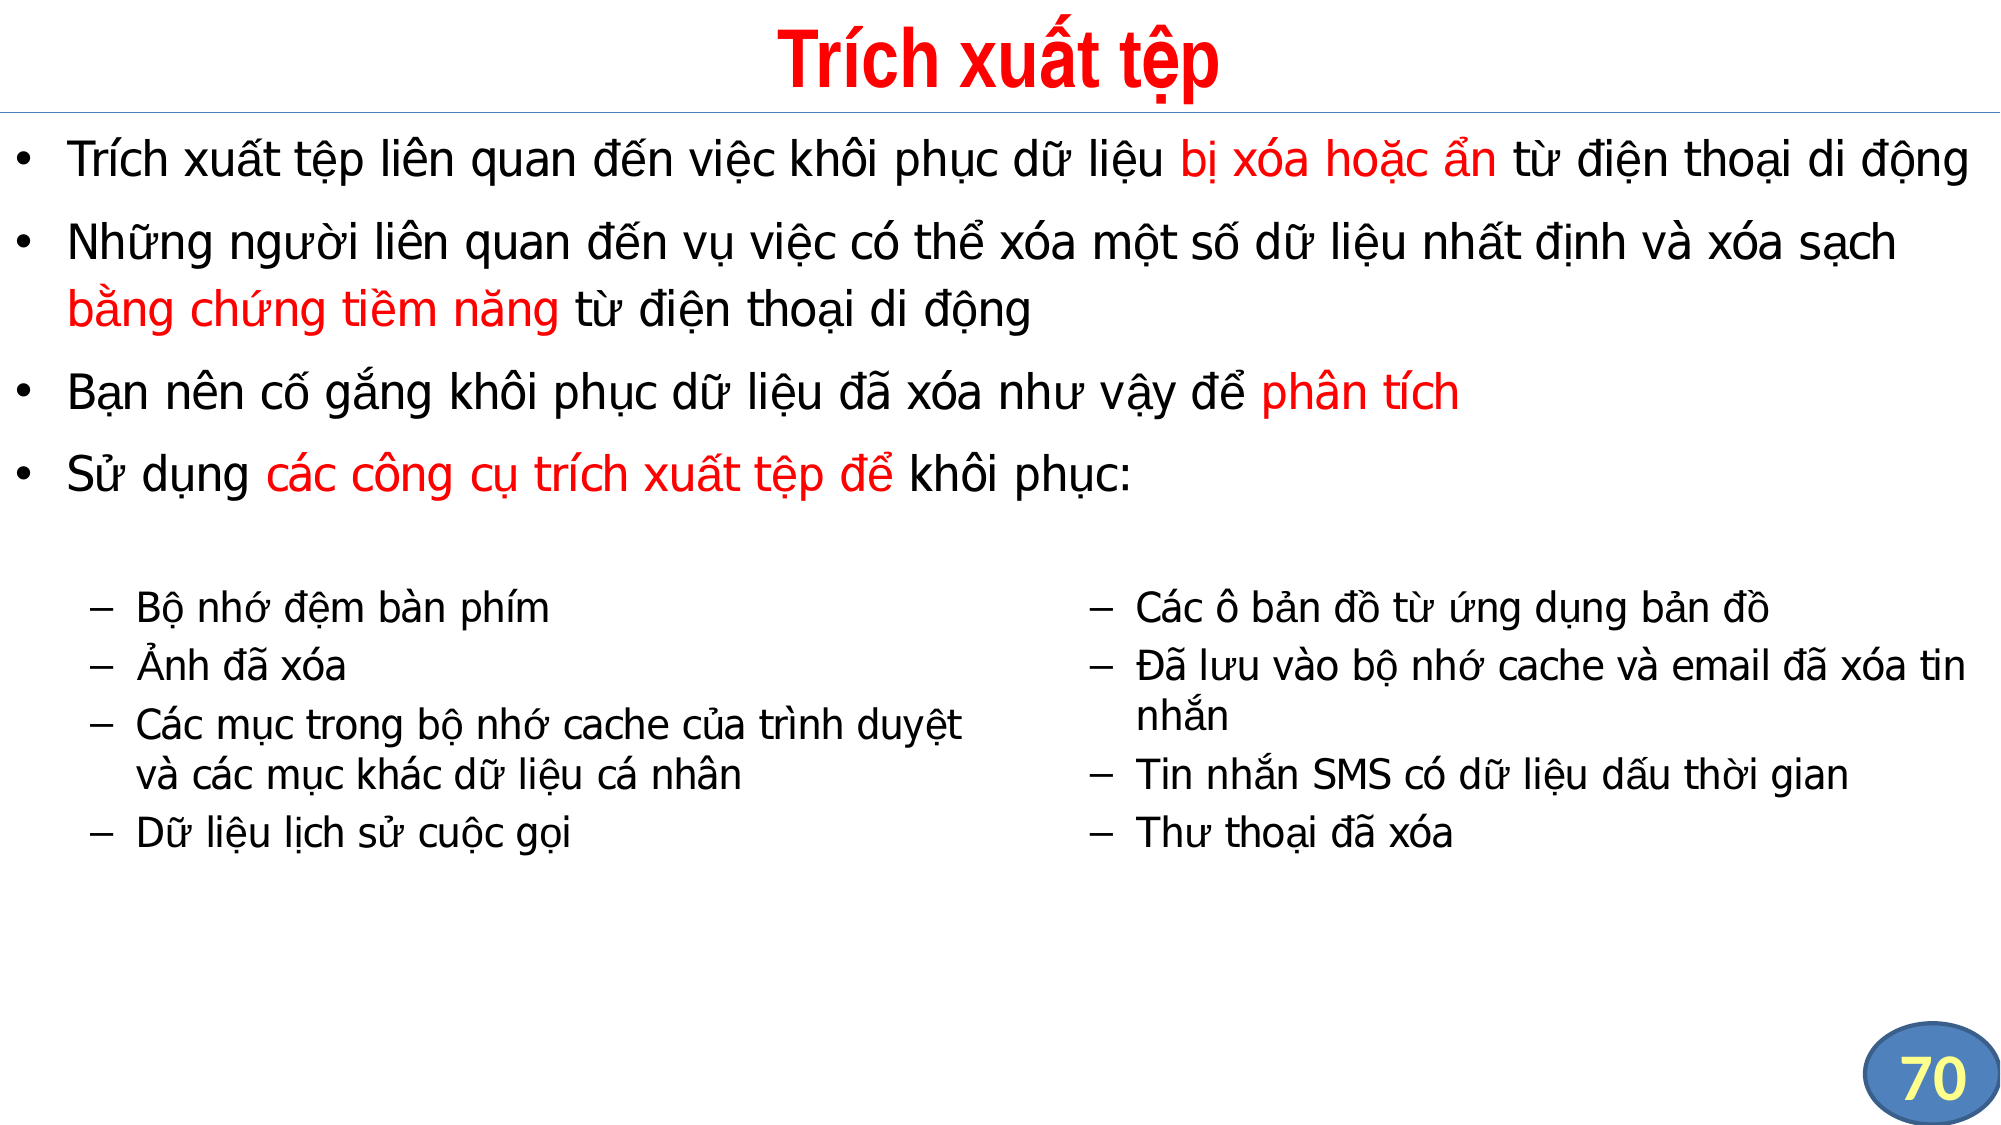

# Trích xuất tệp
Trích xuất tệp liên quan đến việc khôi phục dữ liệu bị xóa hoặc ẩn từ điện thoại di động
Những người liên quan đến vụ việc có thể xóa một số dữ liệu nhất định và xóa sạch bằng chứng tiềm năng từ điện thoại di động
Bạn nên cố gắng khôi phục dữ liệu đã xóa như vậy để phân tích
Sử dụng các công cụ trích xuất tệp để khôi phục:
Bộ nhớ đệm bàn phím
Ảnh đã xóa
Các mục trong bộ nhớ cache của trình duyệt và các mục khác dữ liệu cá nhân
Dữ liệu lịch sử cuộc gọi

Các ô bản đồ từ ứng dụng bản đồ
Đã lưu vào bộ nhớ cache và email đã xóa tin nhắn
Tin nhắn SMS có dữ liệu dấu thời gian
Thư thoại đã xóa
70